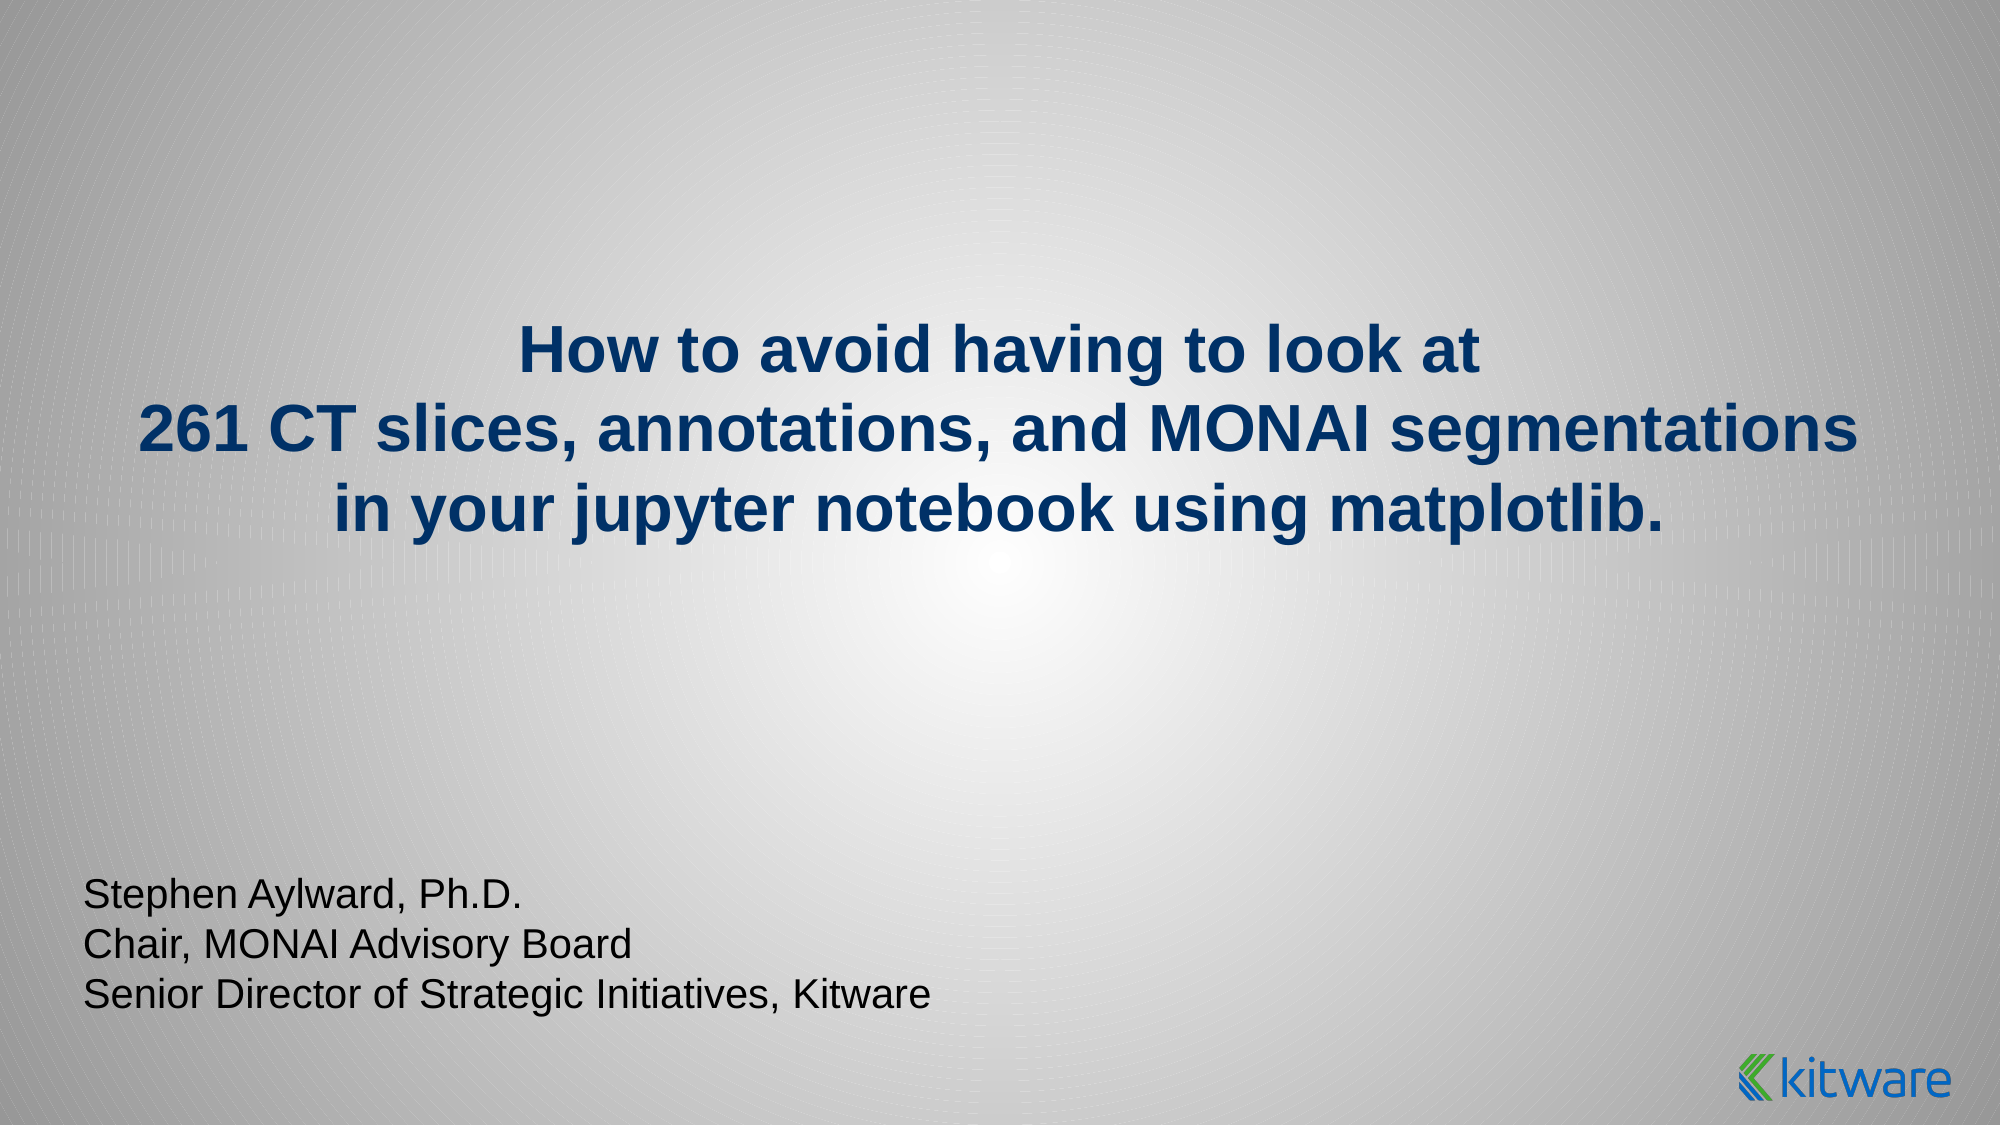

# How to avoid having to look at 261 CT slices, annotations, and MONAI segmentations in your jupyter notebook using matplotlib.
Stephen Aylward, Ph.D.
Chair, MONAI Advisory Board
Senior Director of Strategic Initiatives, Kitware